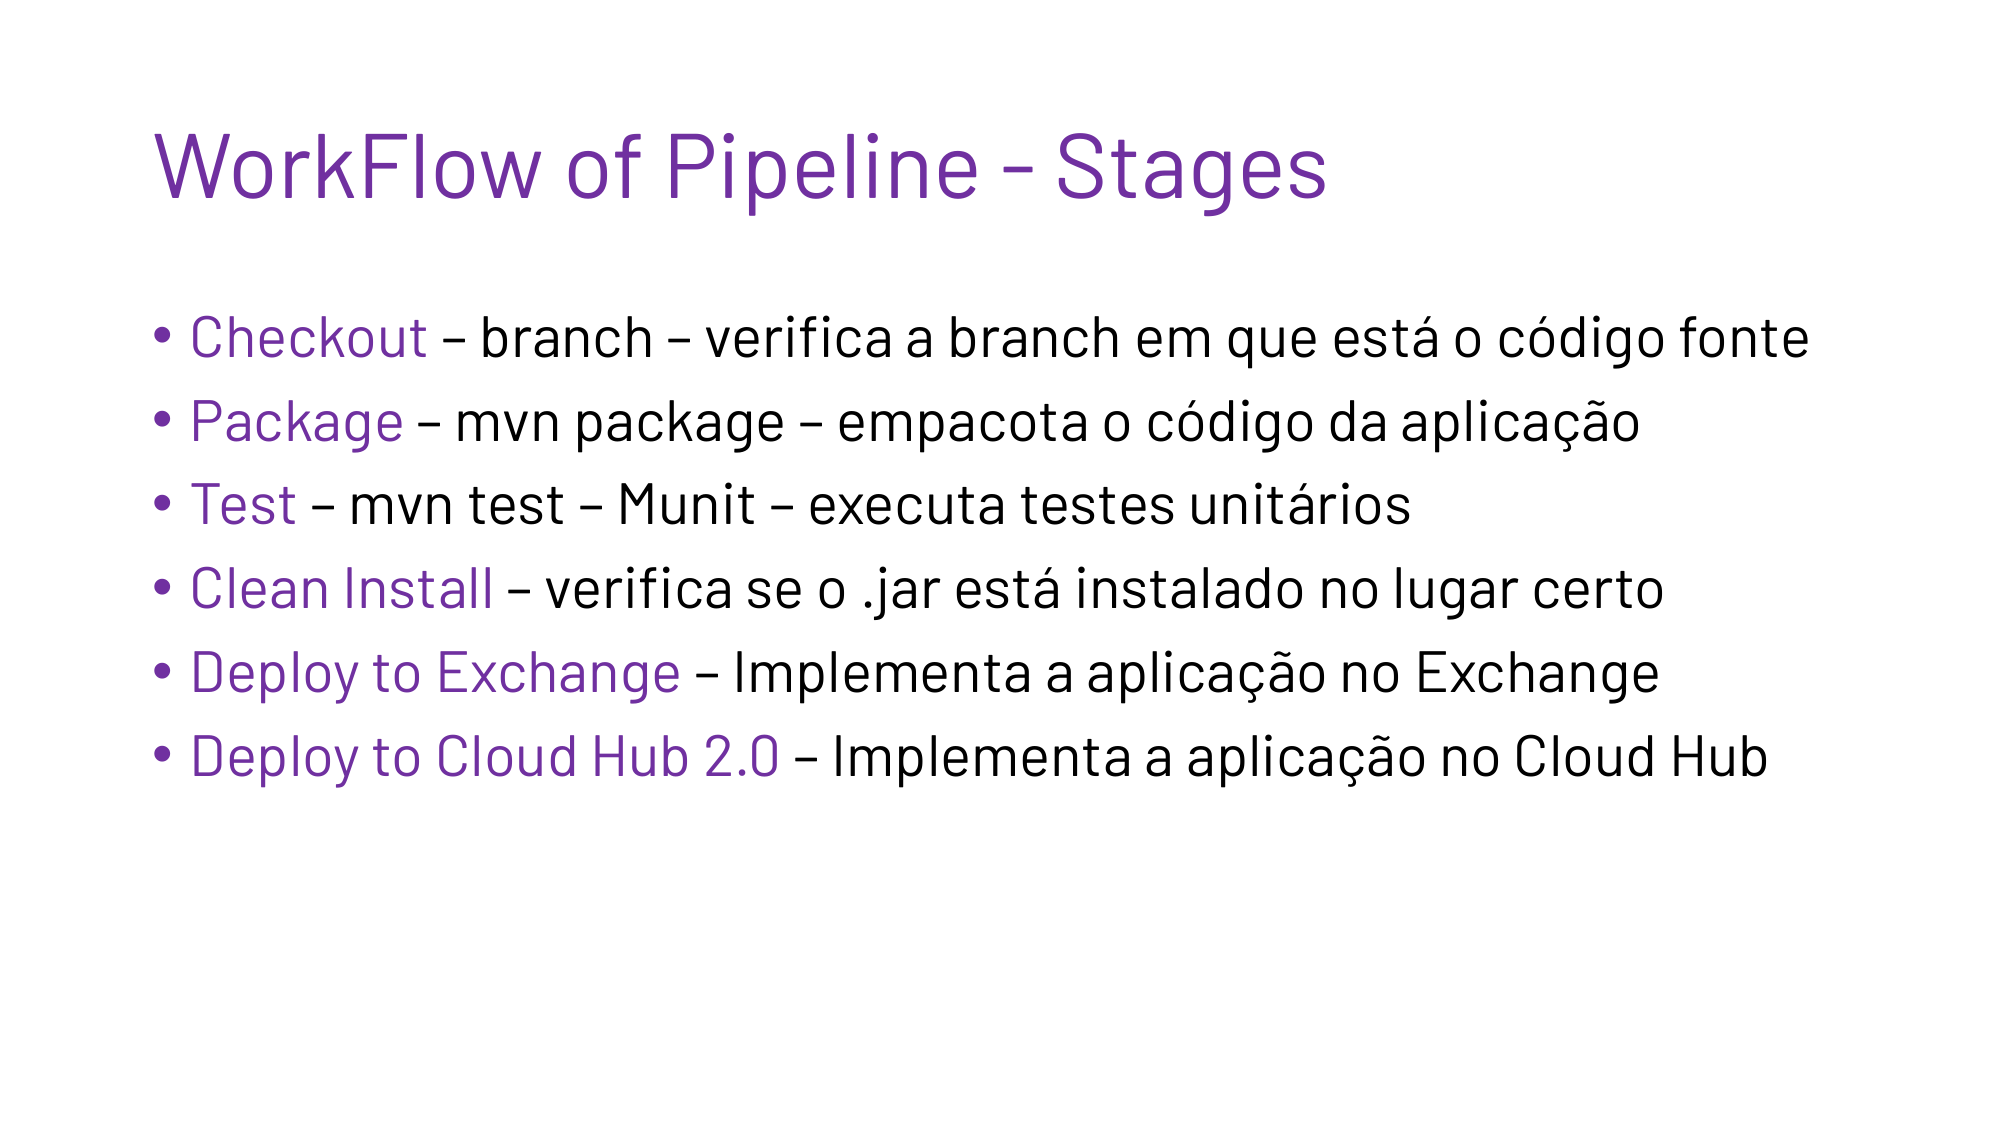

# WorkFlow of Pipeline - Stages
Checkout – branch – verifica a branch em que está o código fonte
Package – mvn package – empacota o código da aplicação
Test – mvn test – Munit – executa testes unitários
Clean Install – verifica se o .jar está instalado no lugar certo
Deploy to Exchange – Implementa a aplicação no Exchange
Deploy to Cloud Hub 2.0 – Implementa a aplicação no Cloud Hub